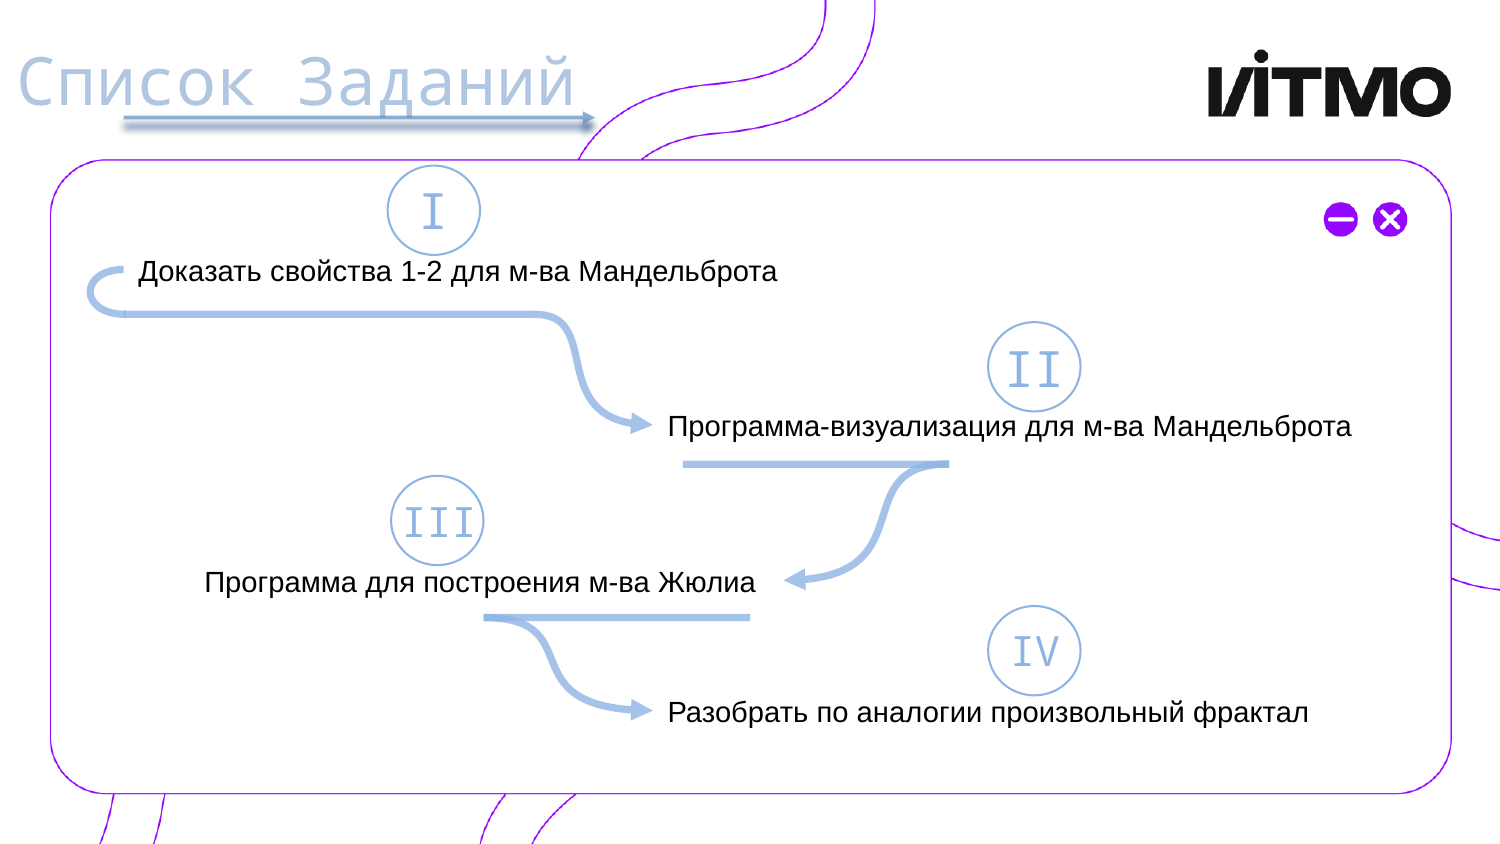

# Список Заданий

I
Доказать свойства 1-2 для м-ва Мандельброта

 II
Программа-визуализация для м-ва Мандельброта

 III
        Программа для построения м-ва Жюлиа

IV
Разобрать по аналогии произвольный фрактал